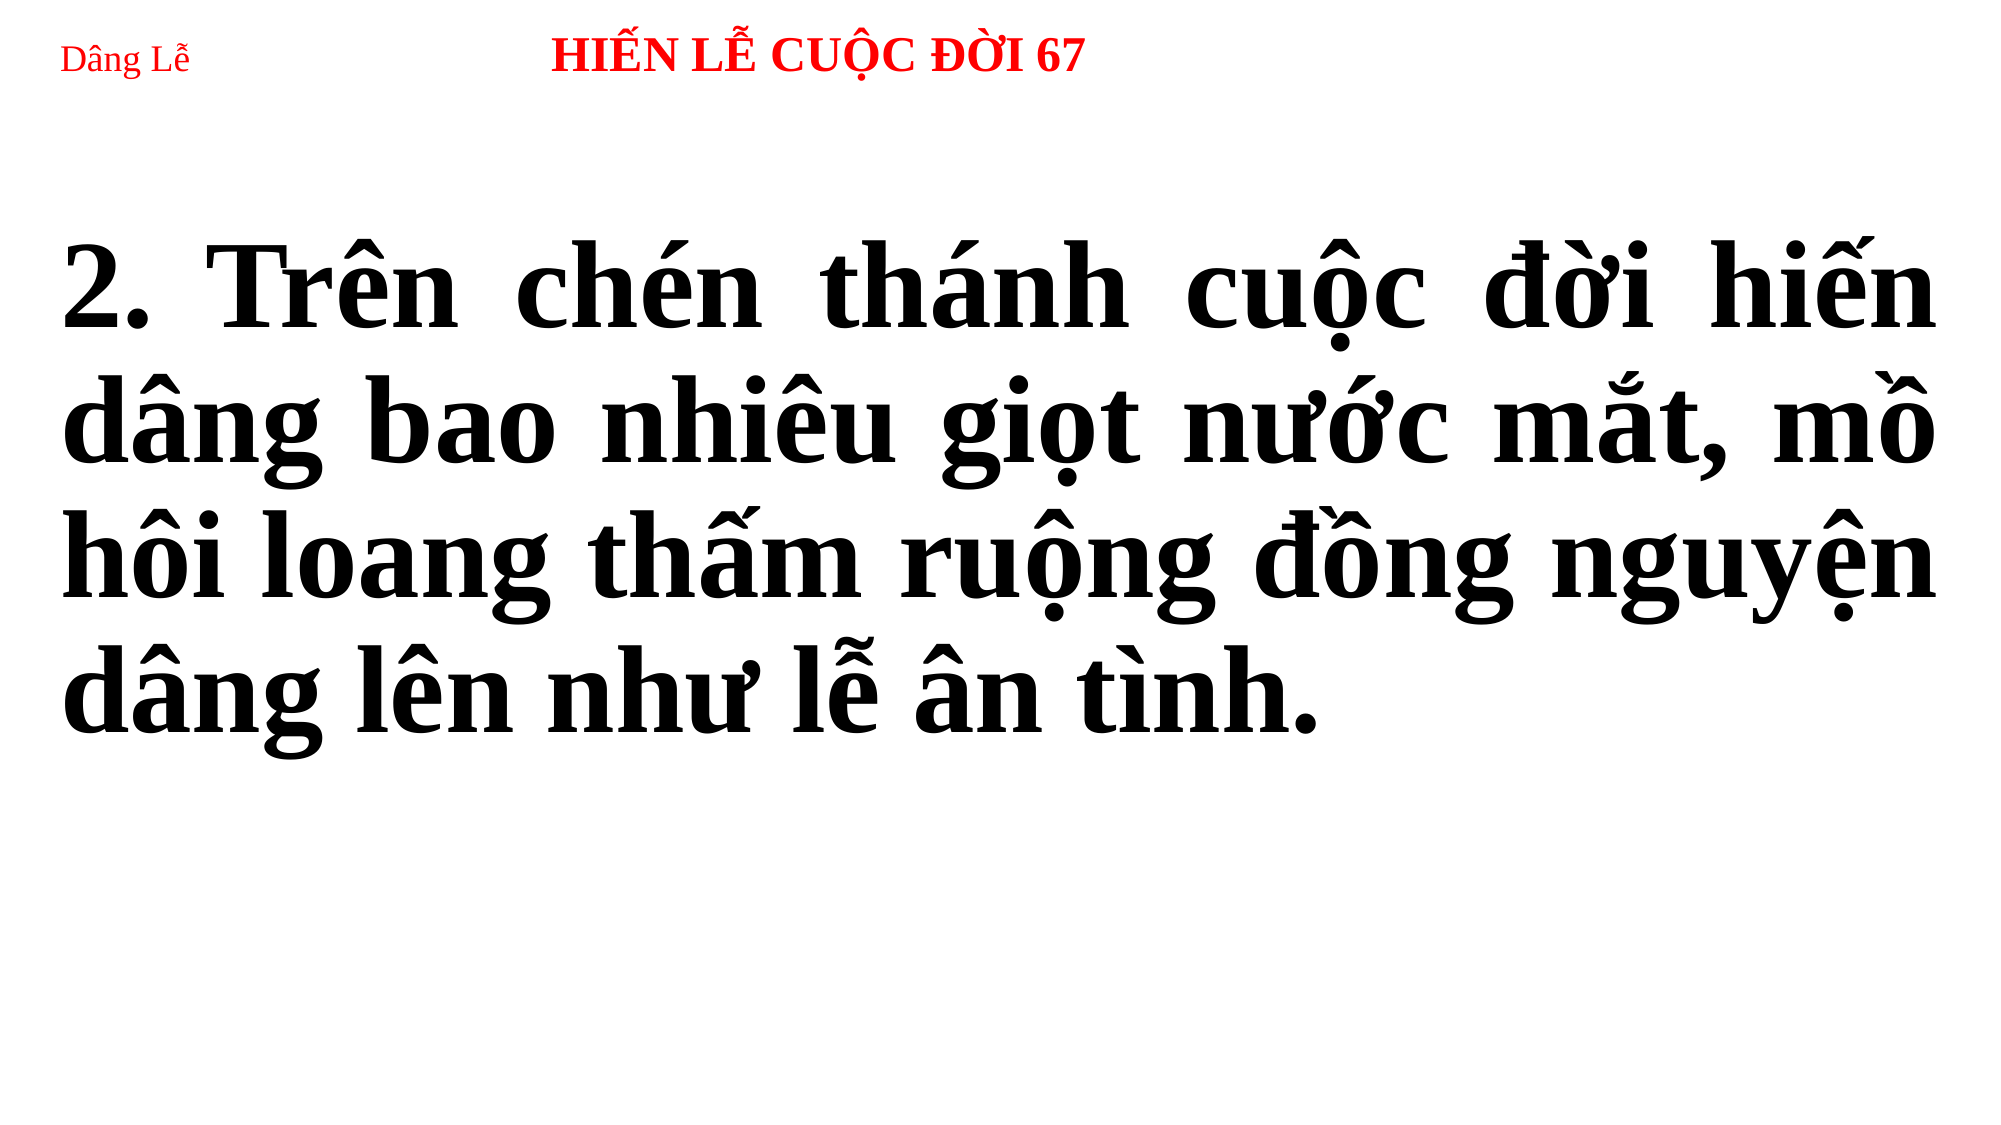

# Dâng Lễ                                      HIẾN LỄ CUỘC ĐỜI 67
2. Trên chén thánh cuộc đời hiến dâng bao nhiêu giọt nước mắt, mồ hôi loang thấm ruộng đồng nguyện dâng lên như lễ ân tình.